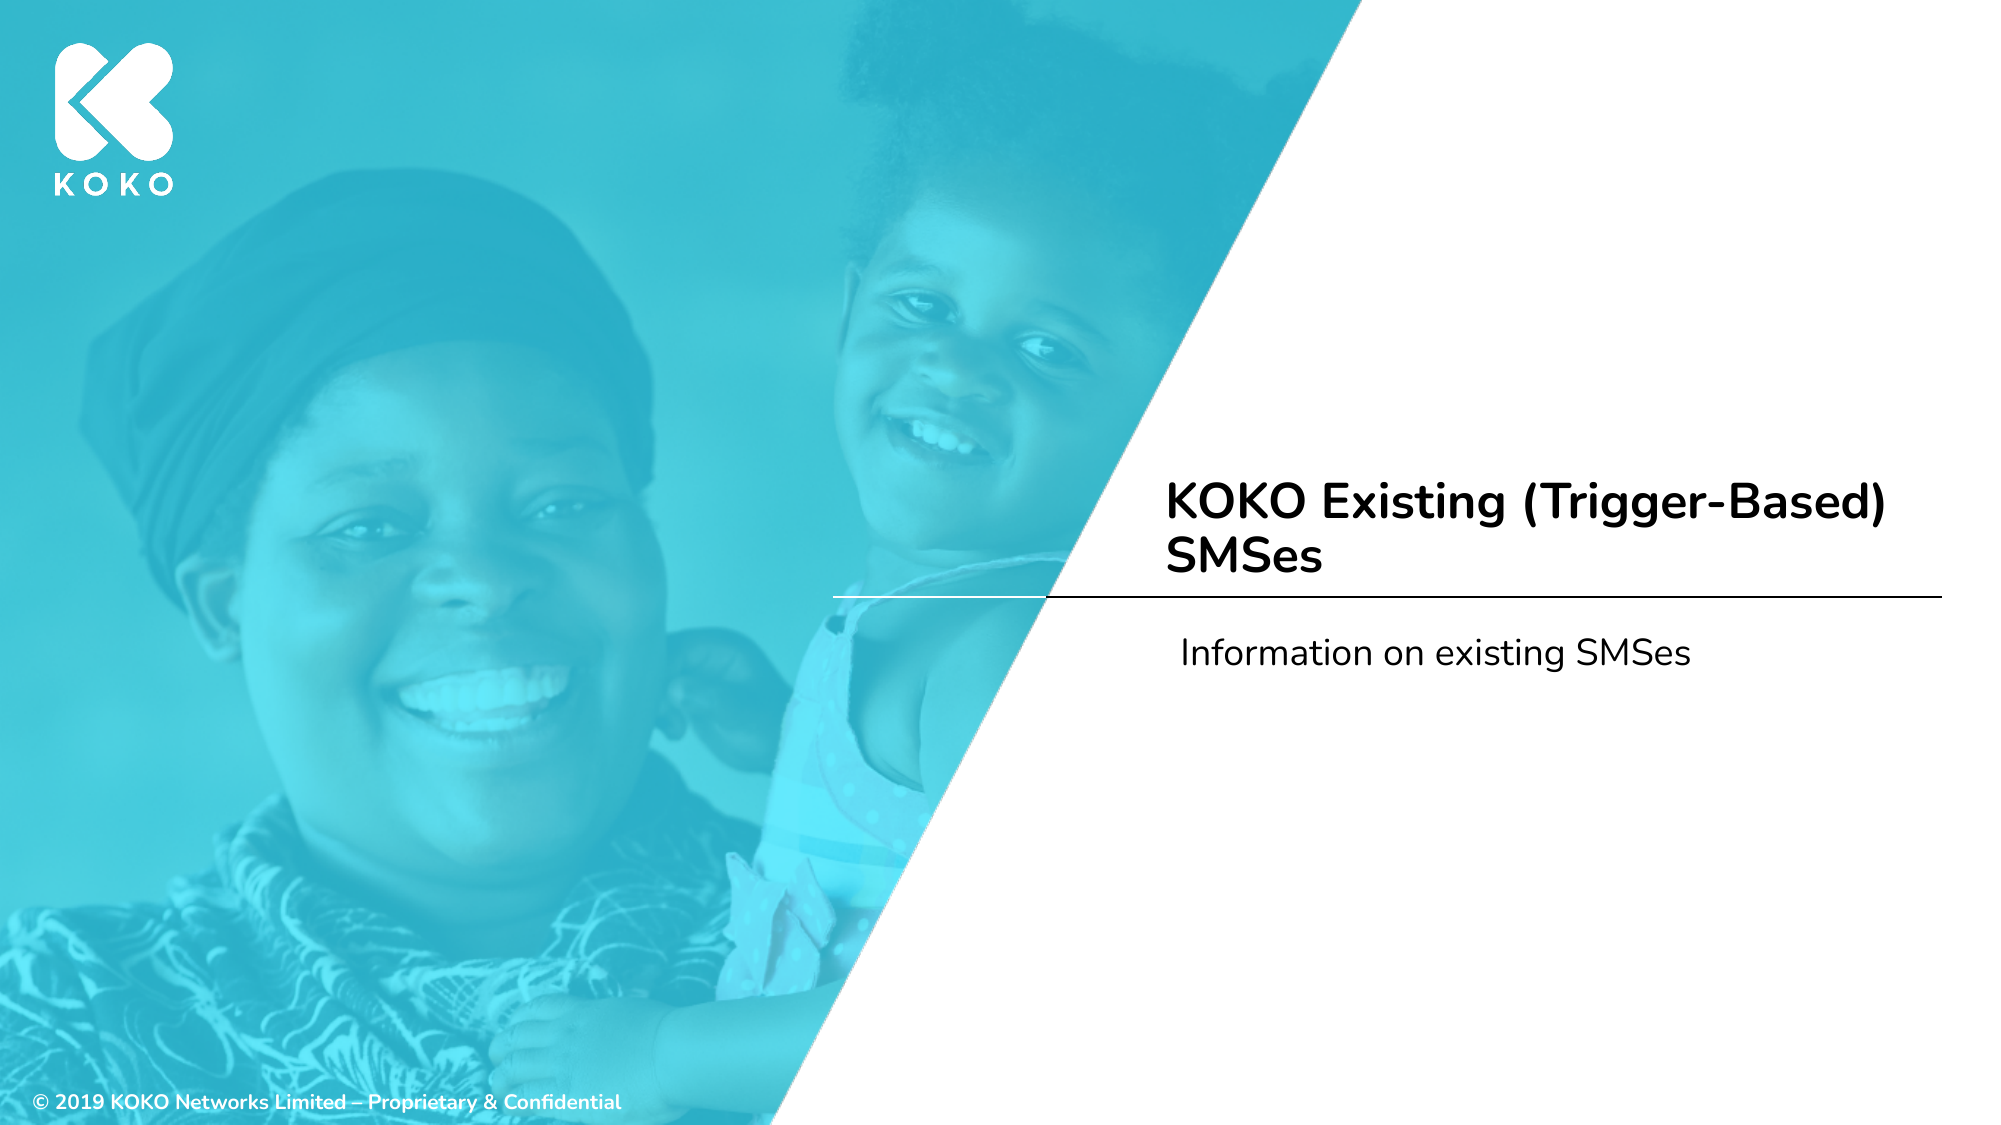

# KOKO Existing (Trigger-Based) SMSes
Information on existing SMSes